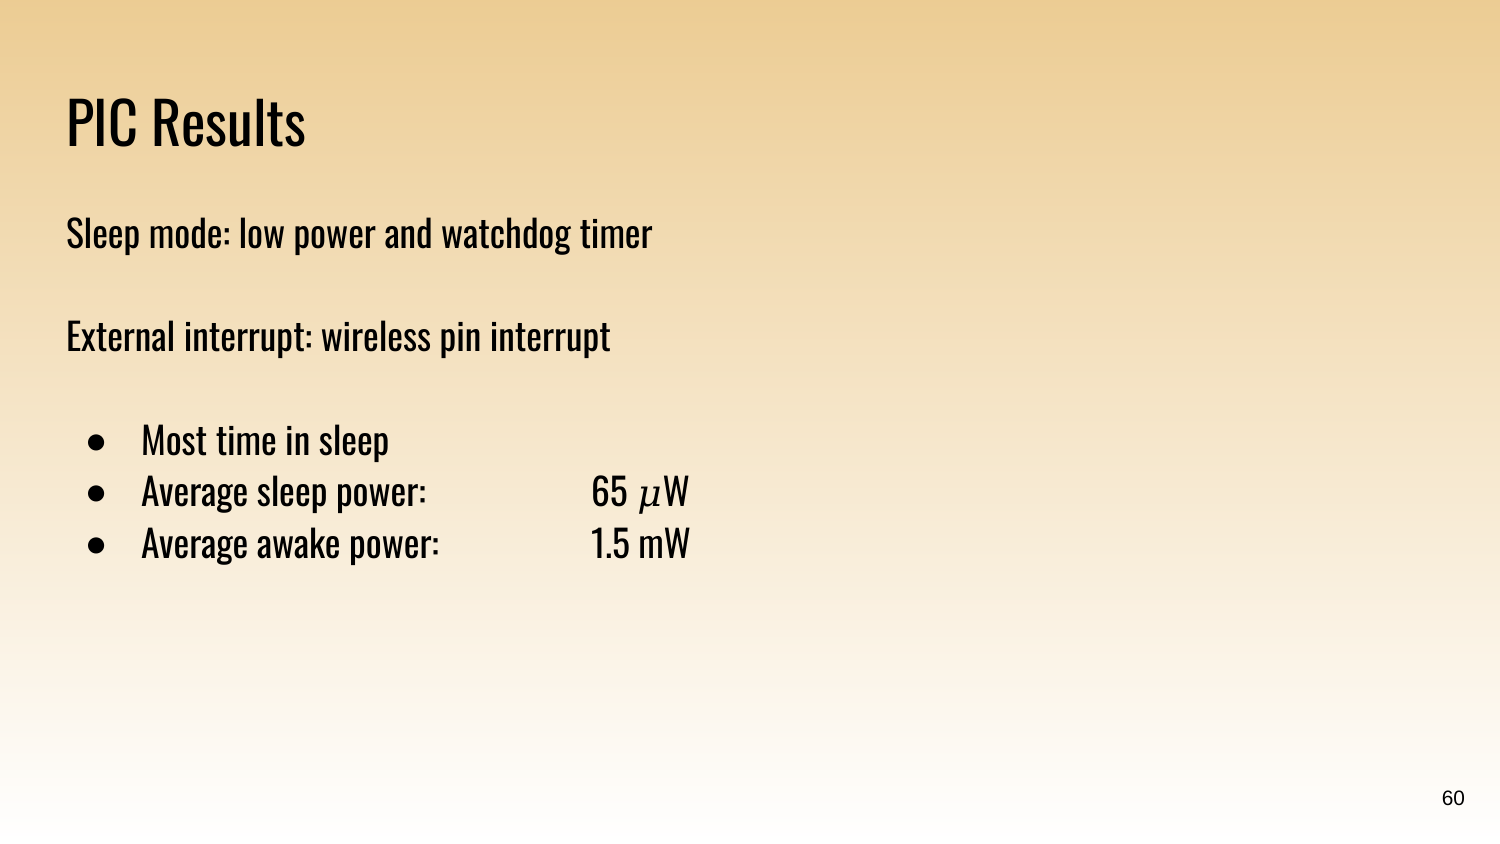

# PIC Results
Sleep mode: low power and watchdog timer

External interrupt: wireless pin interrupt

Most time in sleep
Average sleep power:    	65 𝜇W
Average awake power:  	1.5 mW
60